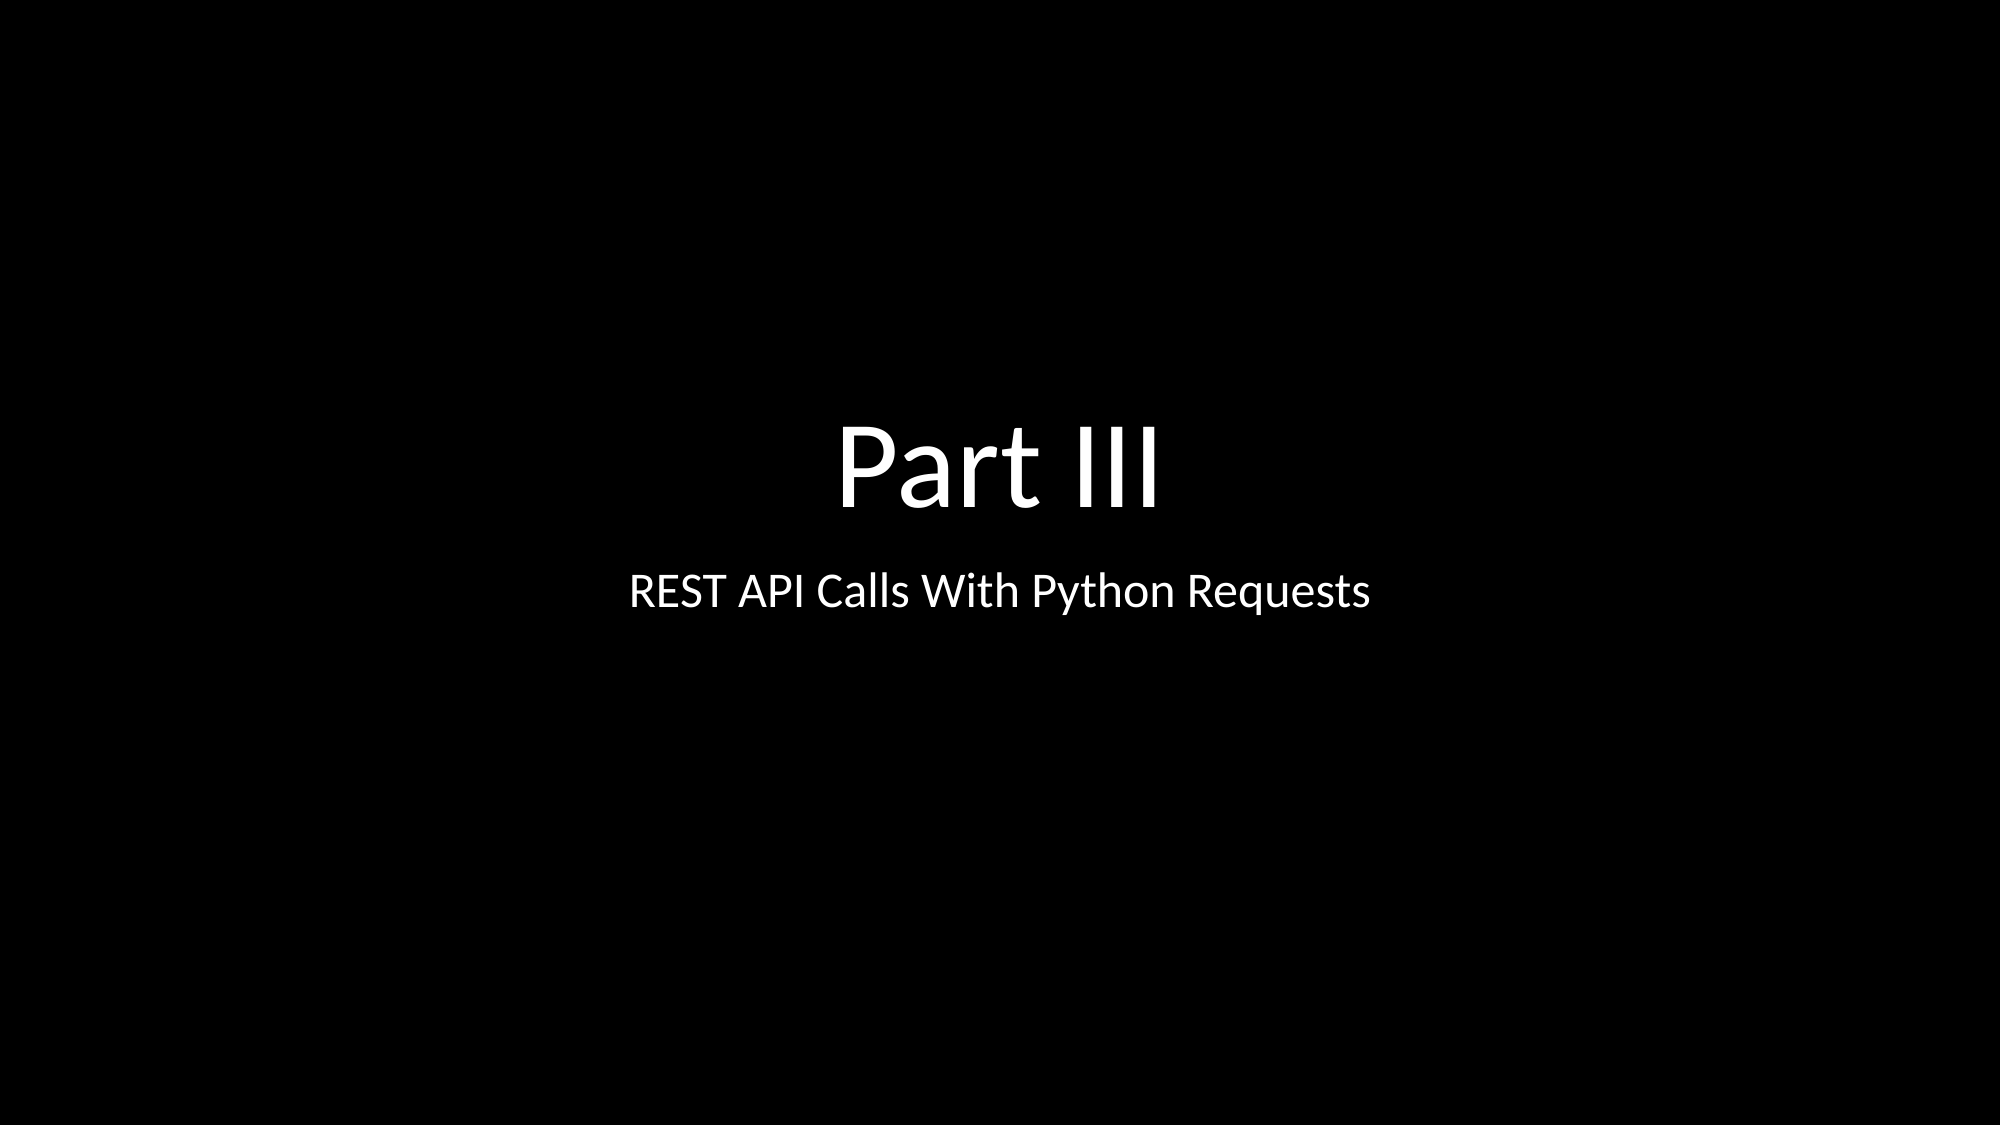

# Part III
REST API Calls With Python Requests